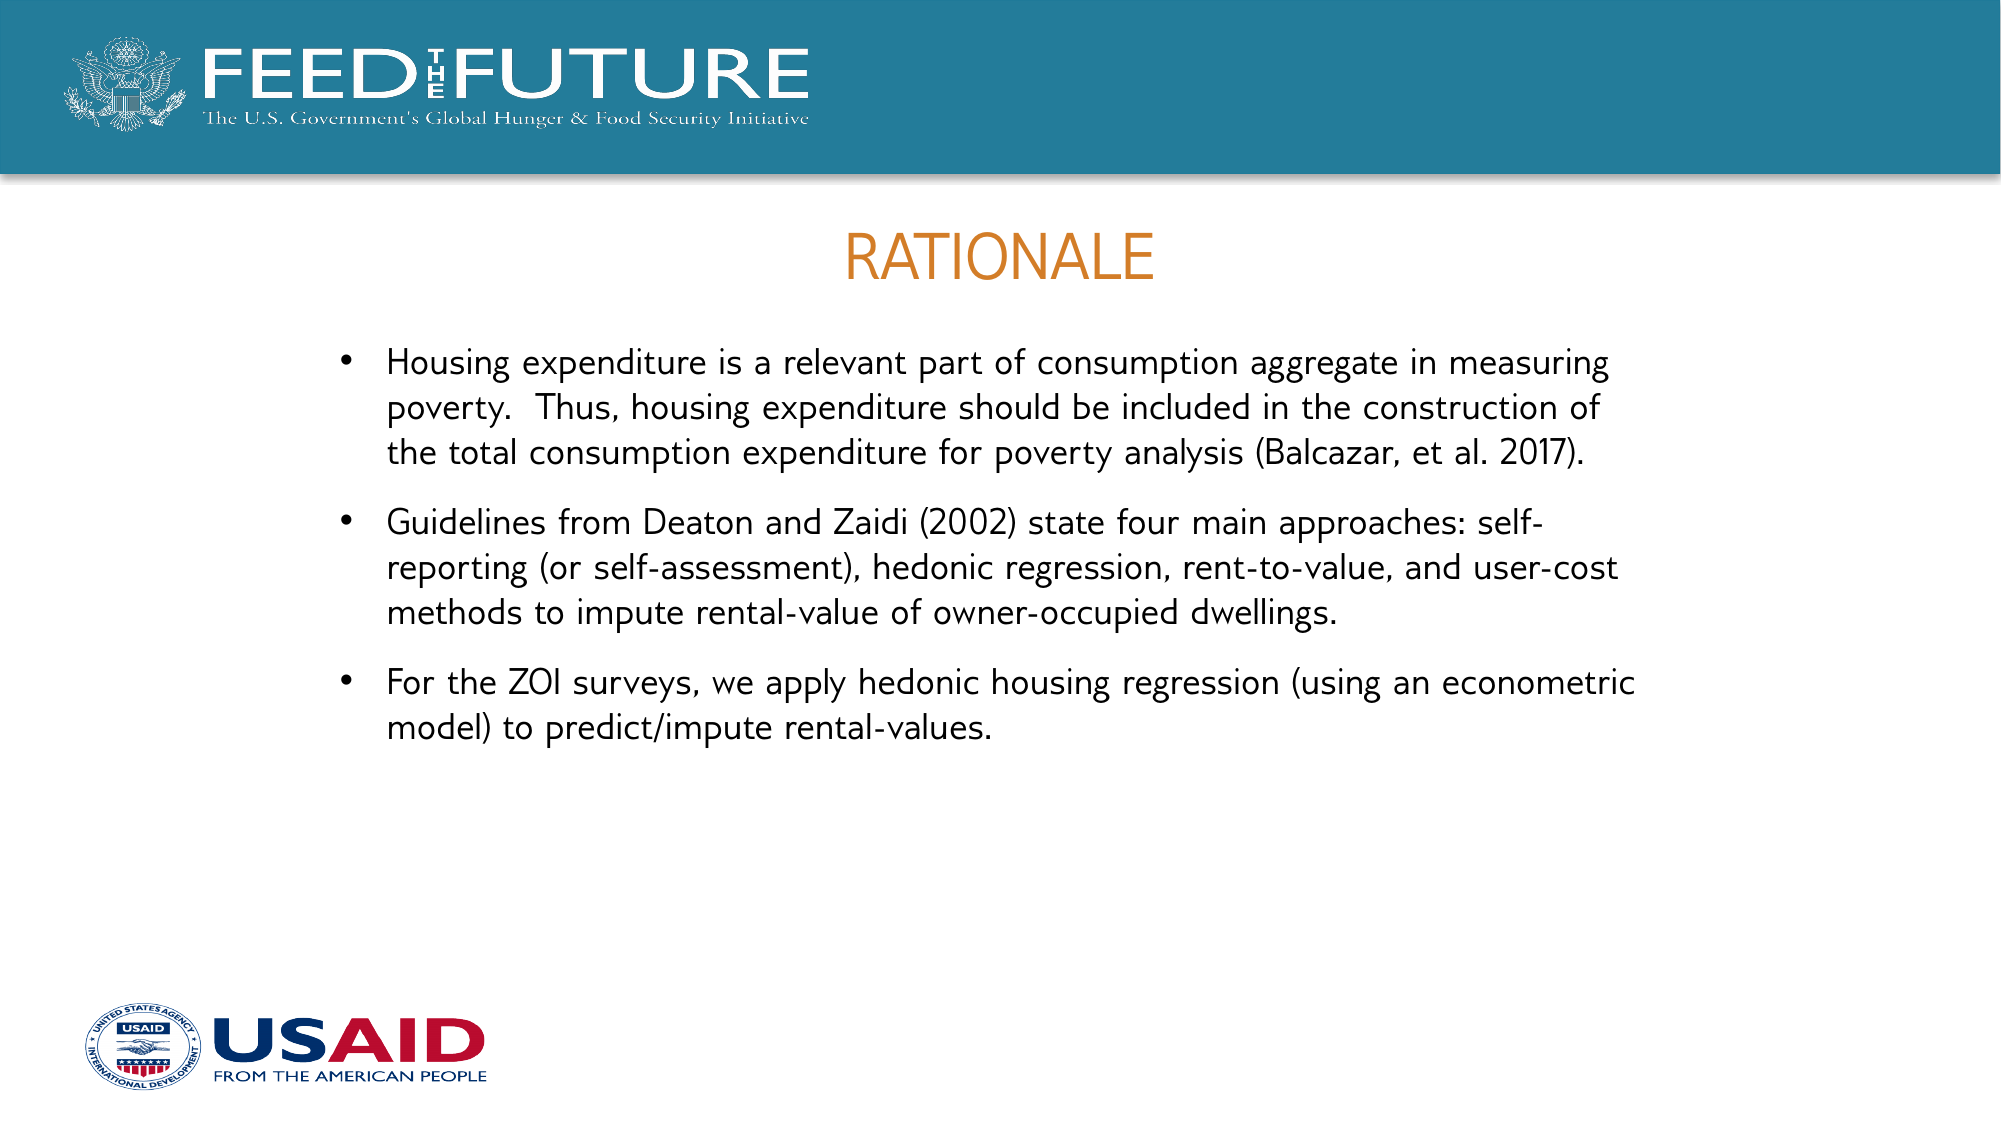

# Rationale
Housing expenditure is a relevant part of consumption aggregate in measuring poverty.  Thus, housing expenditure should be included in the construction of the total consumption expenditure for poverty analysis (Balcazar, et al. 2017).
Guidelines from Deaton and Zaidi (2002) state four main approaches: self-reporting (or self-assessment), hedonic regression, rent-to-value, and user-cost methods to impute rental-value of owner-occupied dwellings.
For the ZOI surveys, we apply hedonic housing regression (using an econometric model) to predict/impute rental-values.